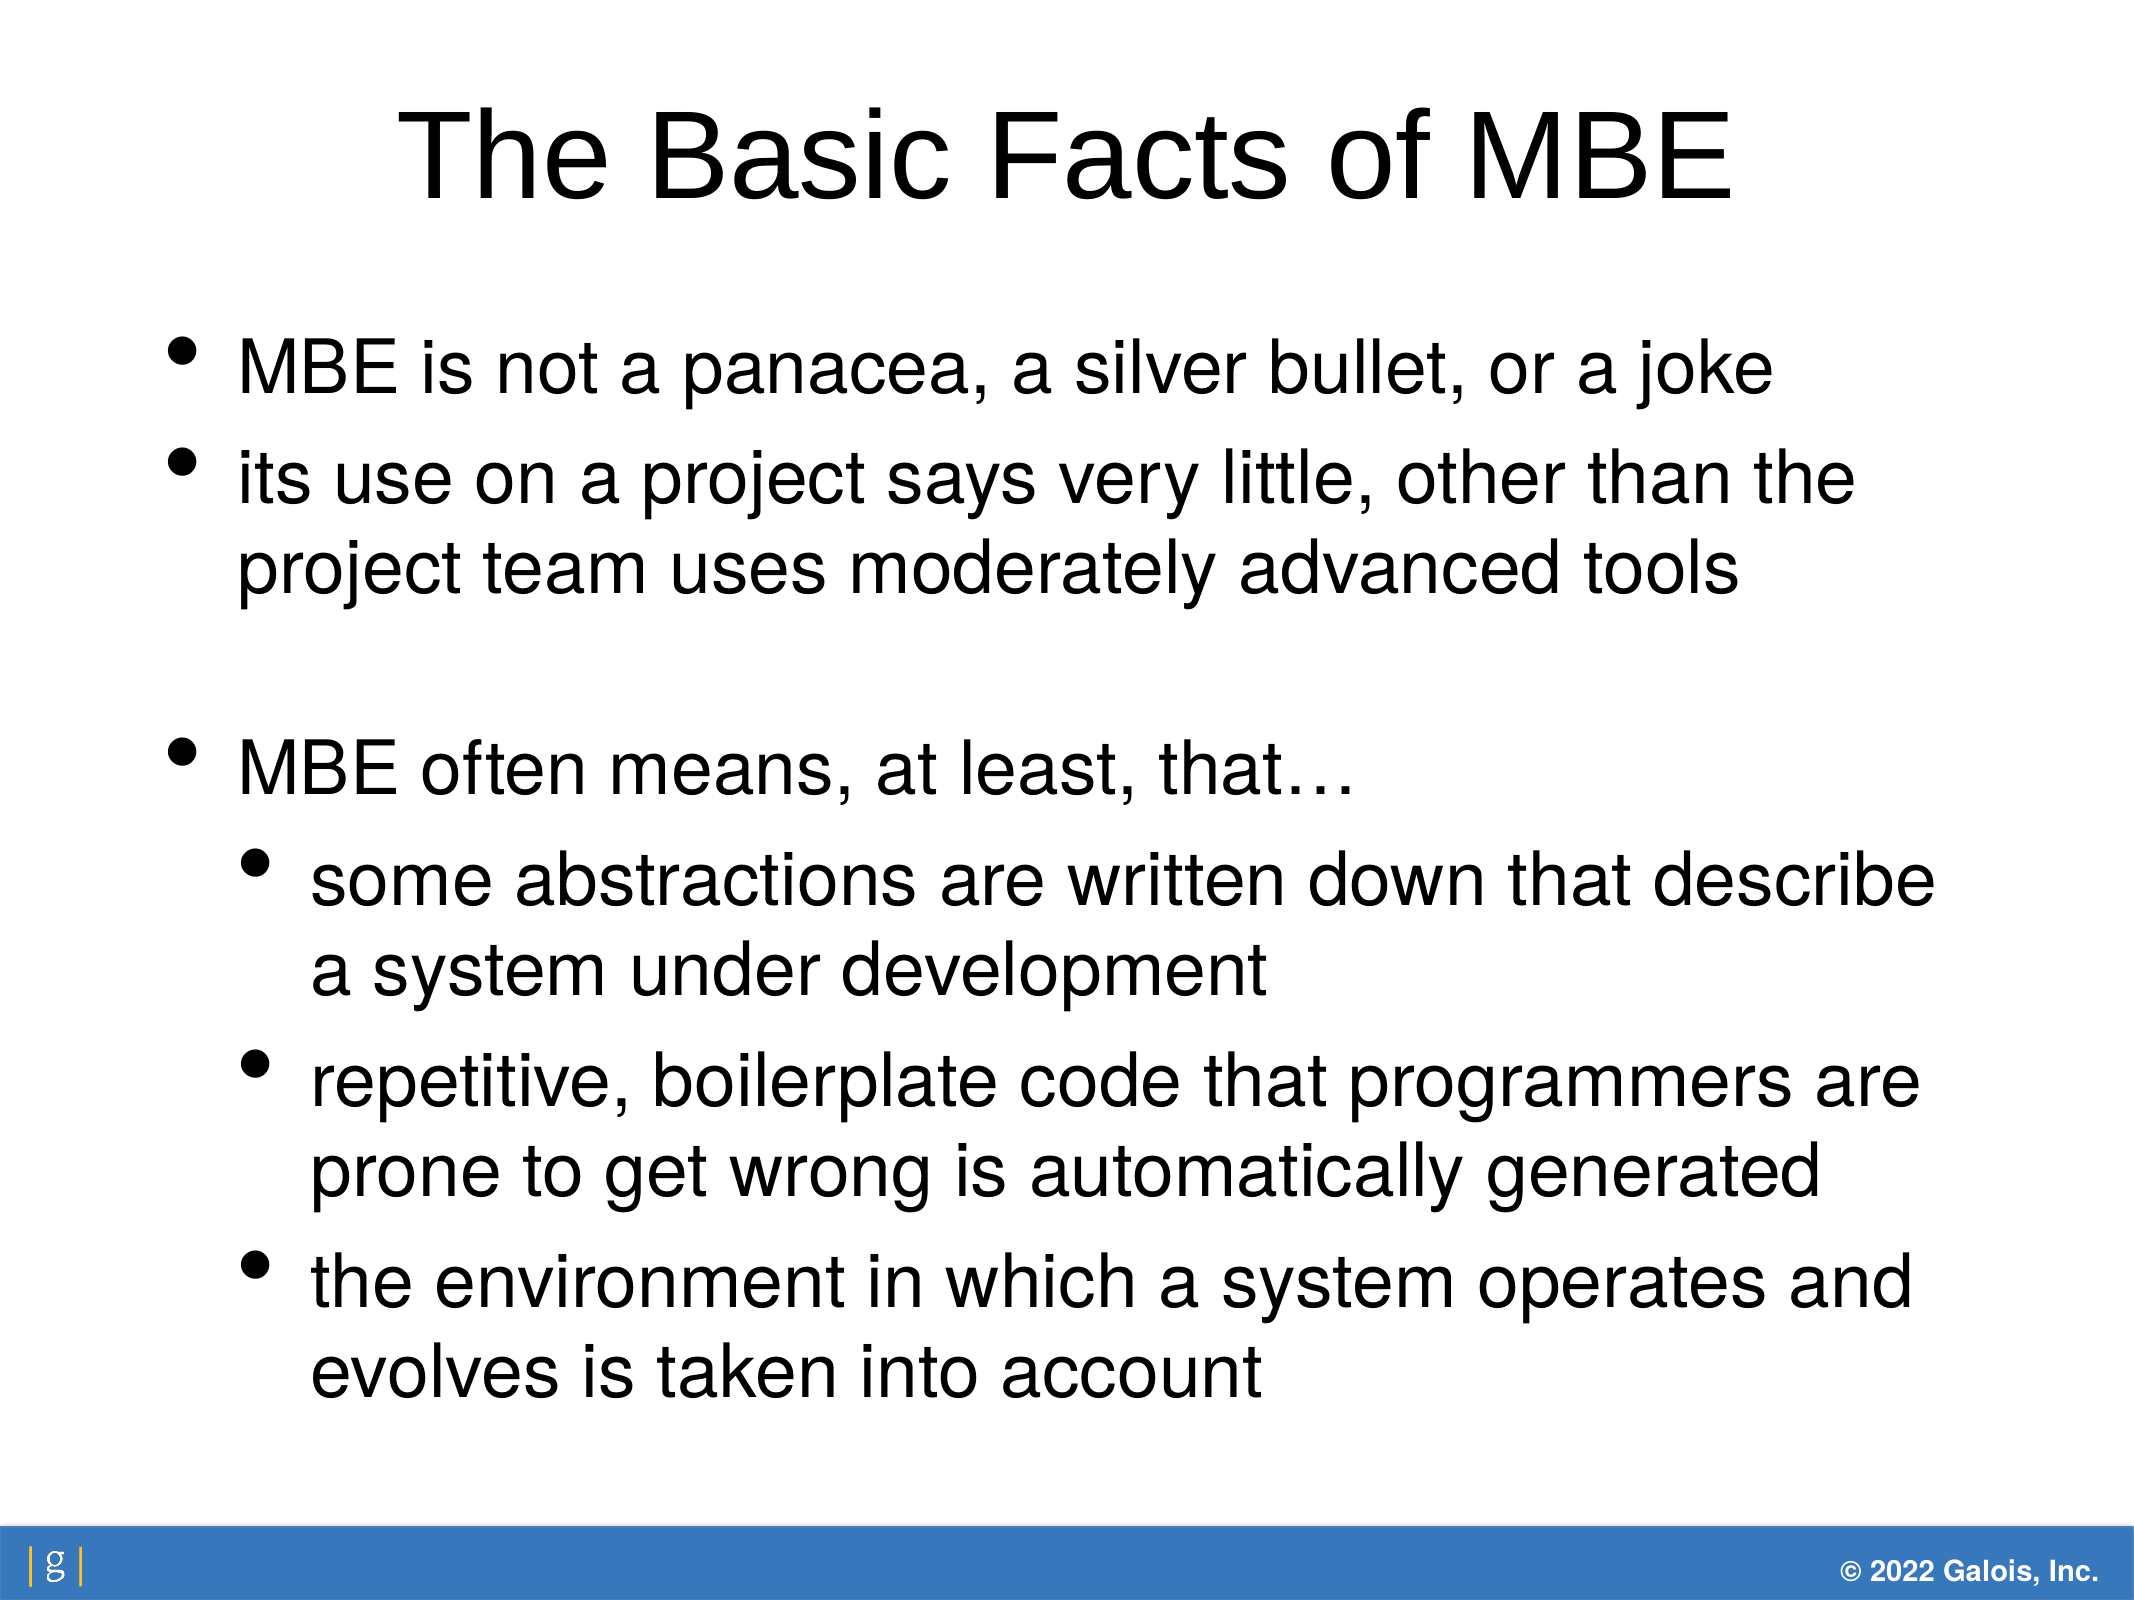

The Basic Facts of MBE
MBE is not a panacea, a silver bullet, or a joke
its use on a project says very little, other than the project team uses moderately advanced tools
MBE often means, at least, that…
some abstractions are written down that describe a system under development
repetitive, boilerplate code that programmers are prone to get wrong is automatically generated
the environment in which a system operates and evolves is taken into account
14